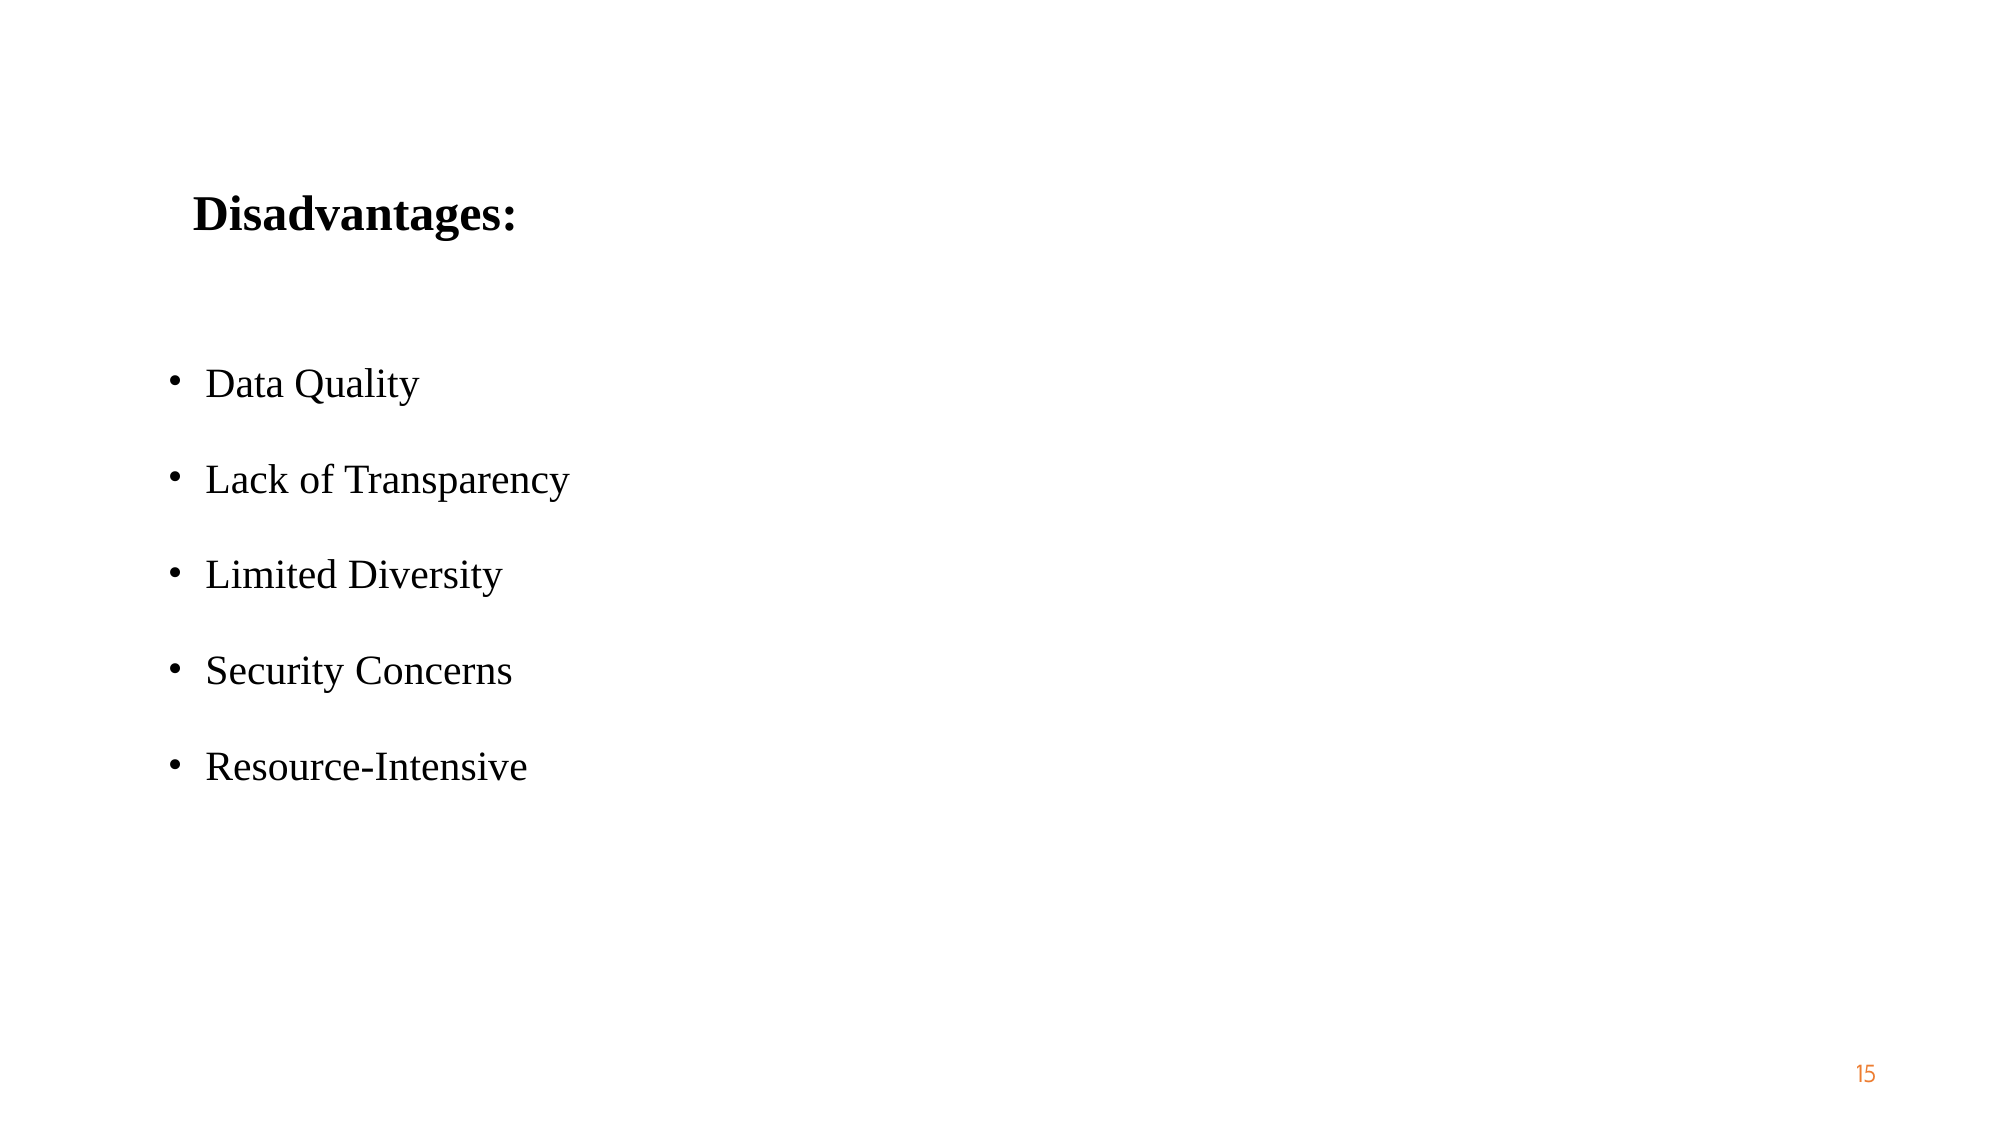

Disadvantages:

Data Quality
Lack of Transparency
Limited Diversity
Security Concerns
Resource-Intensive

15